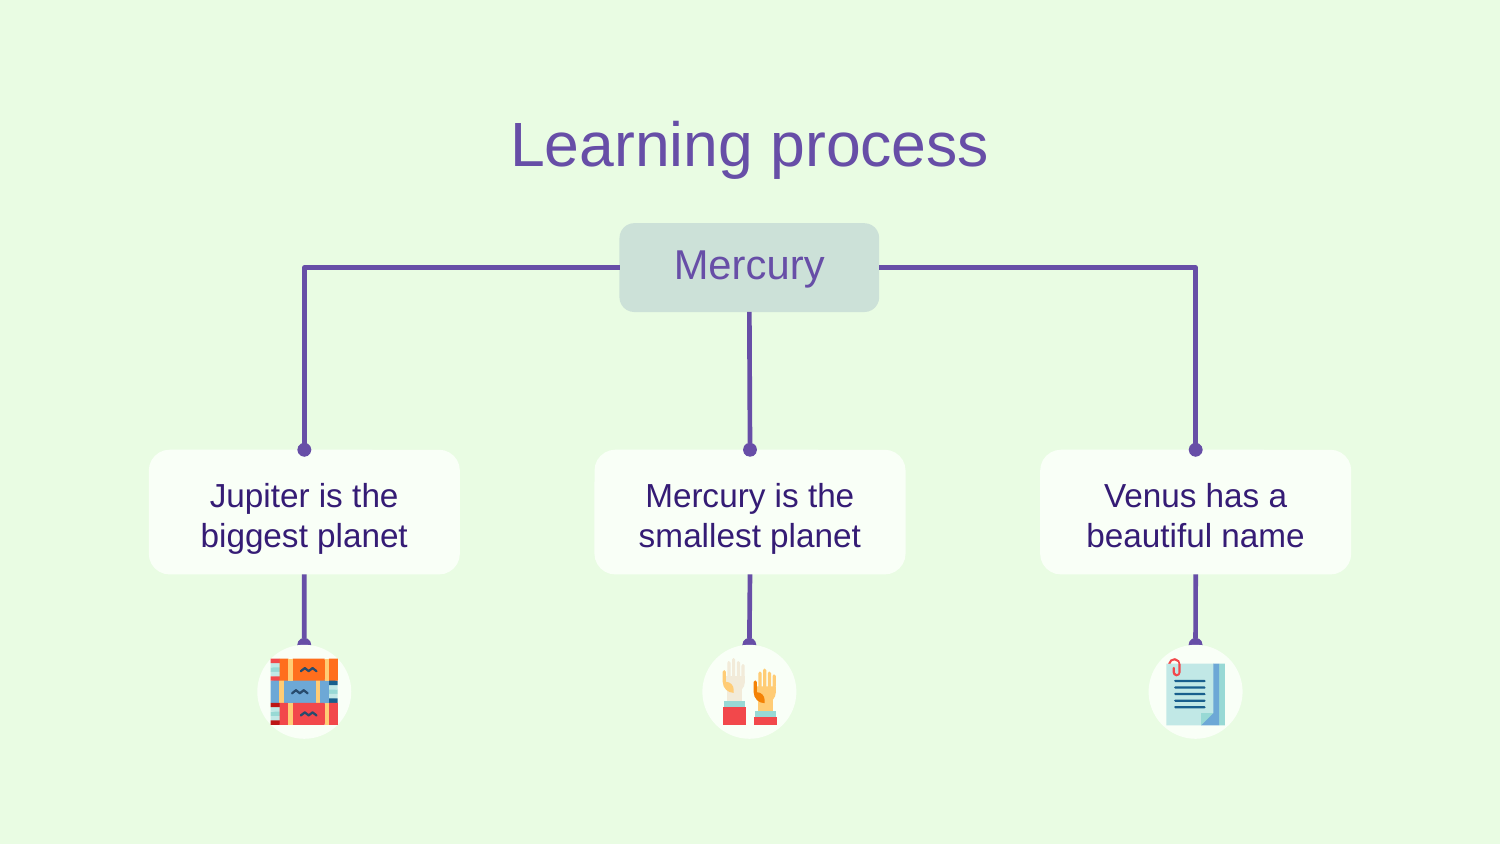

# Learning process

Mercury

Jupiter is the biggest planet
Mercury is the smallest planet
Venus has a beautiful name